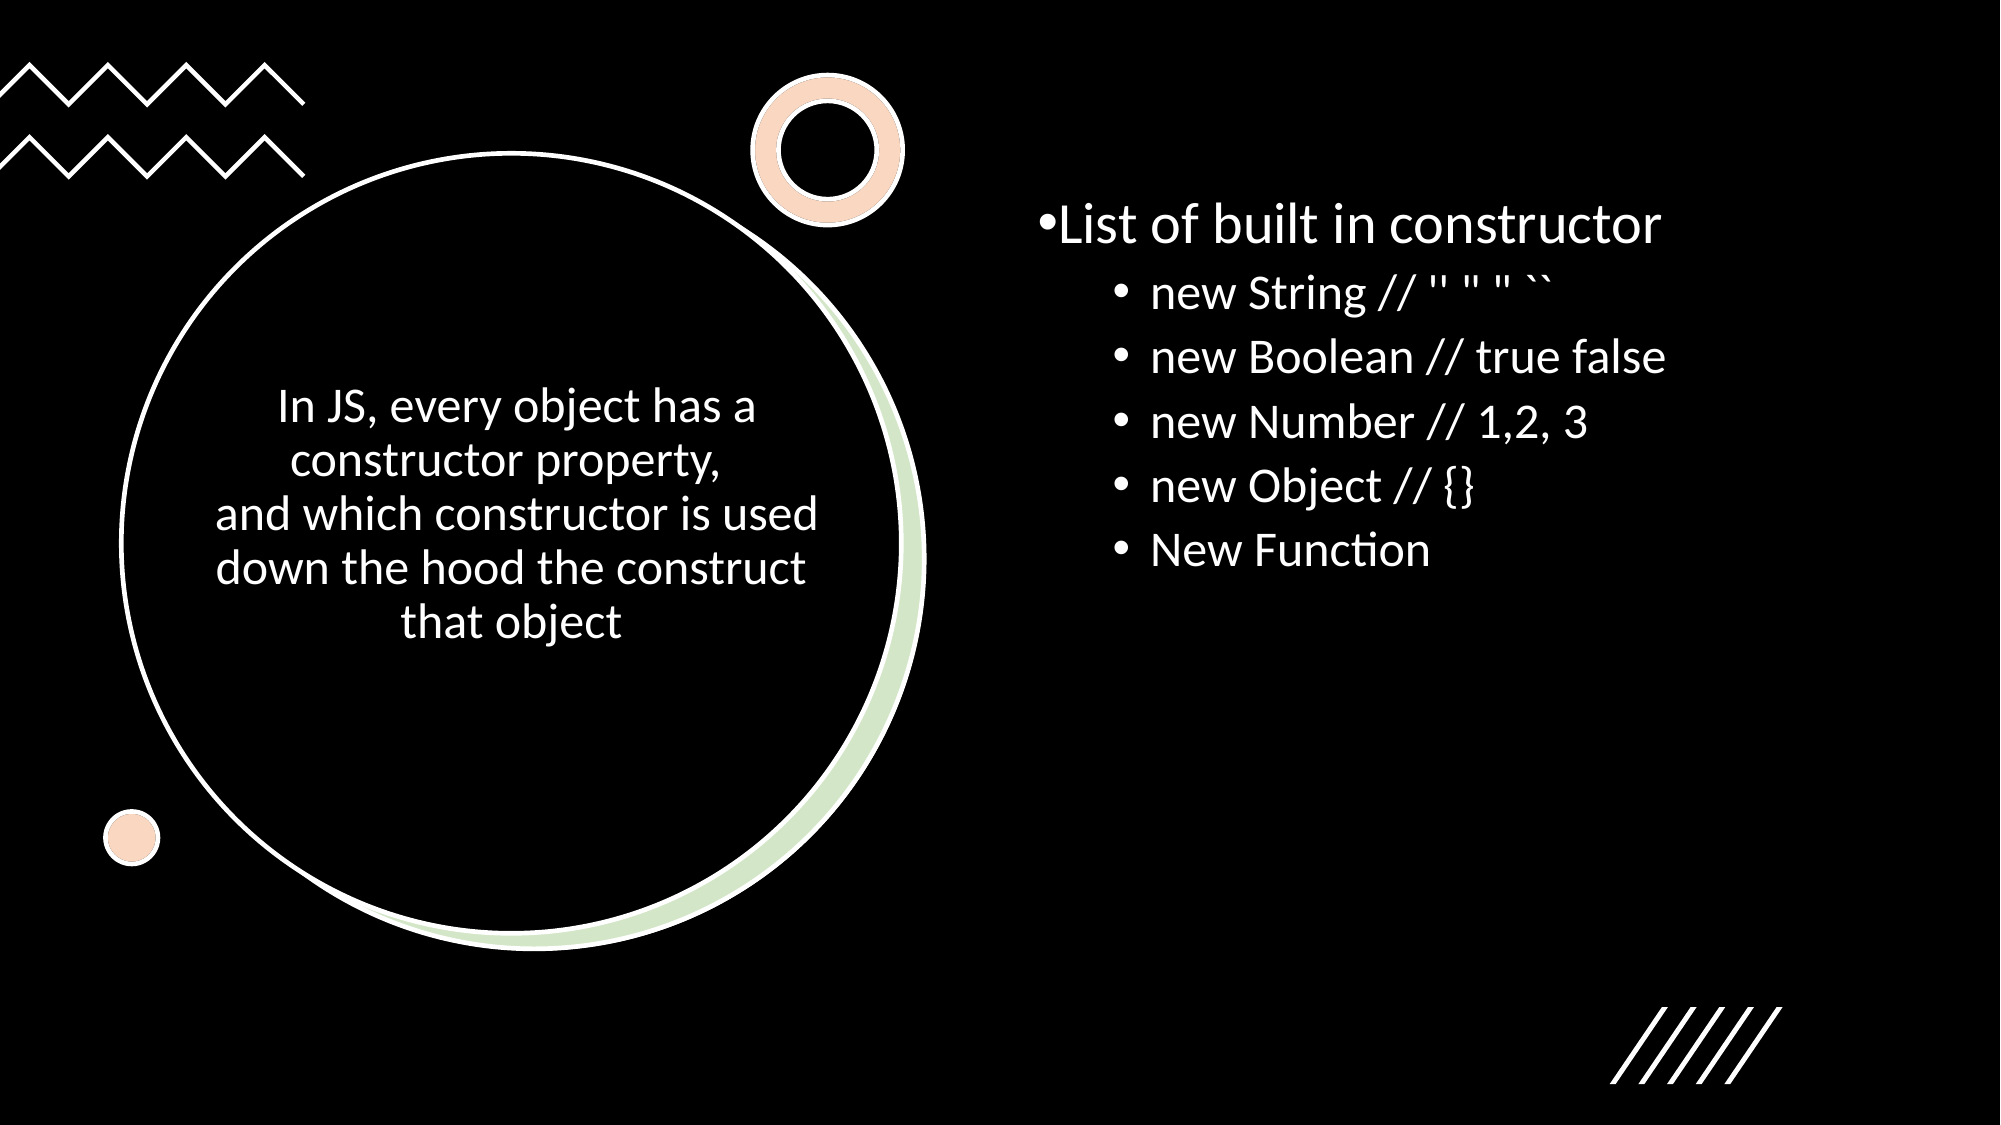

List of built in constructor
new String // '' " " ``
new Boolean // true false
new Number // 1,2, 3
new Object // {}
New Function

# In JS, every object has a constructor property, and which constructor is used down the hood the construct that object